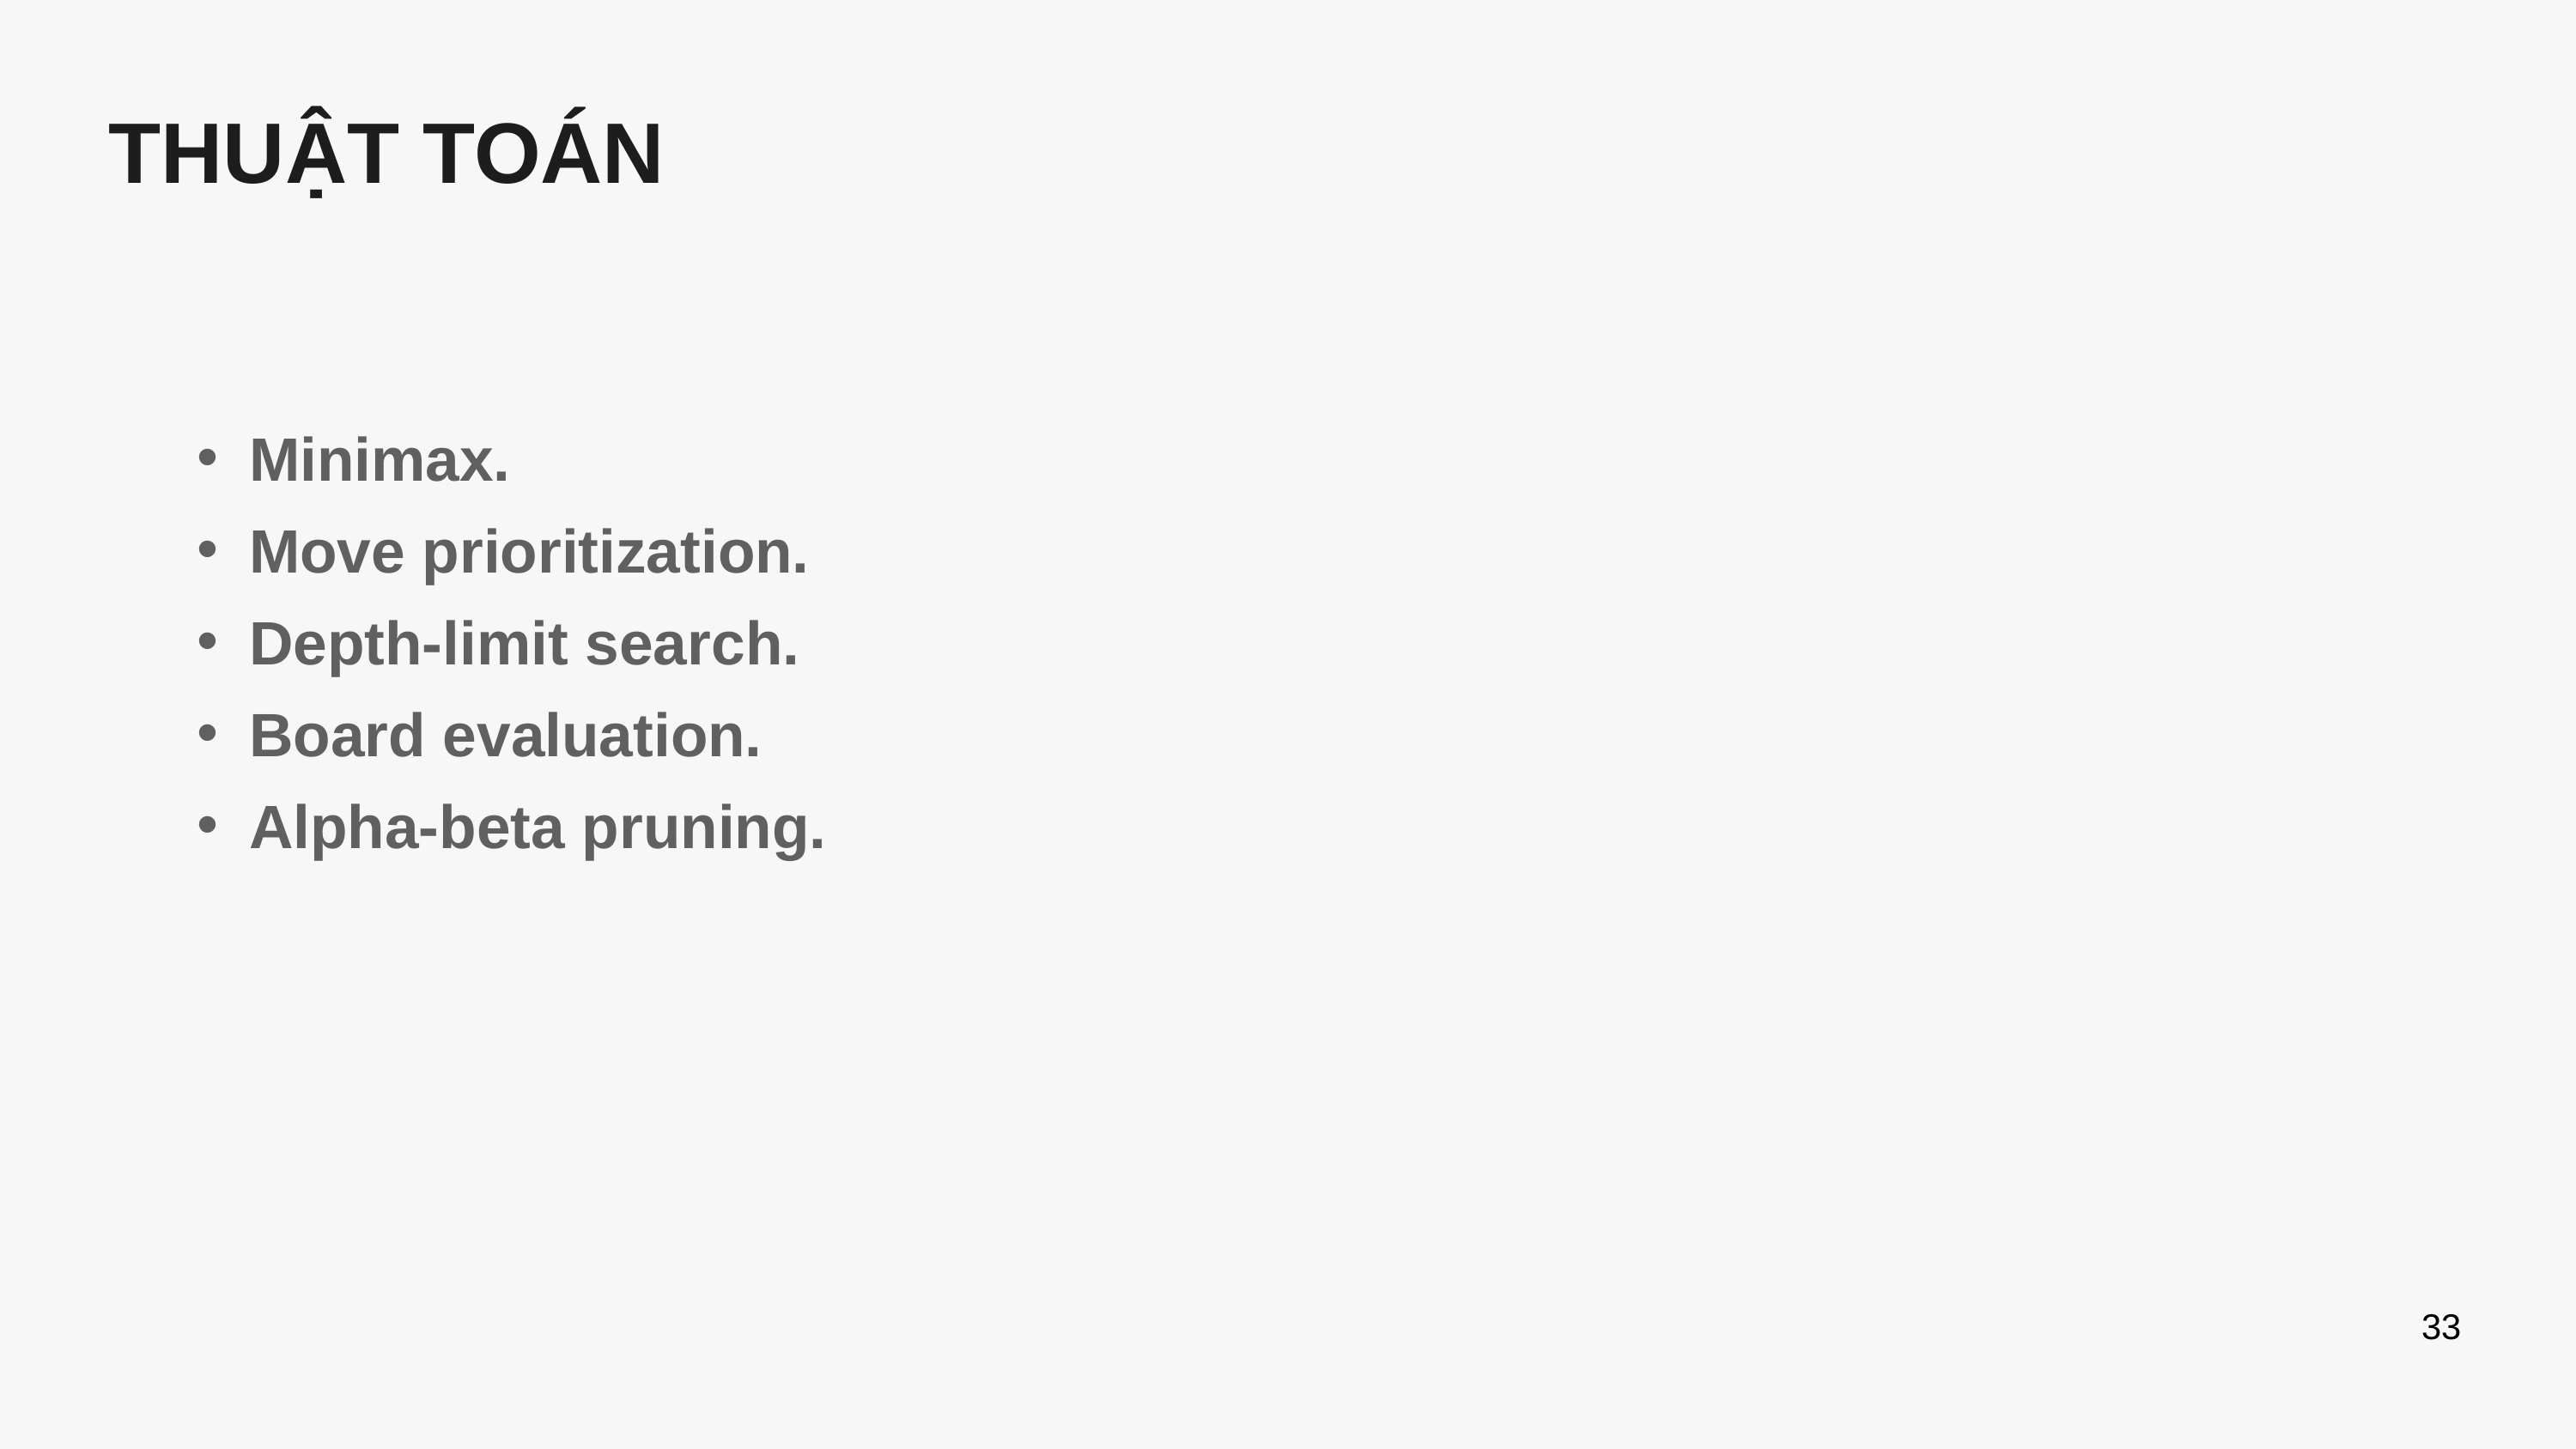

THUẬT TOÁN
Minimax.
Move prioritization.
Depth-limit search.
Board evaluation.
Alpha-beta pruning.
33